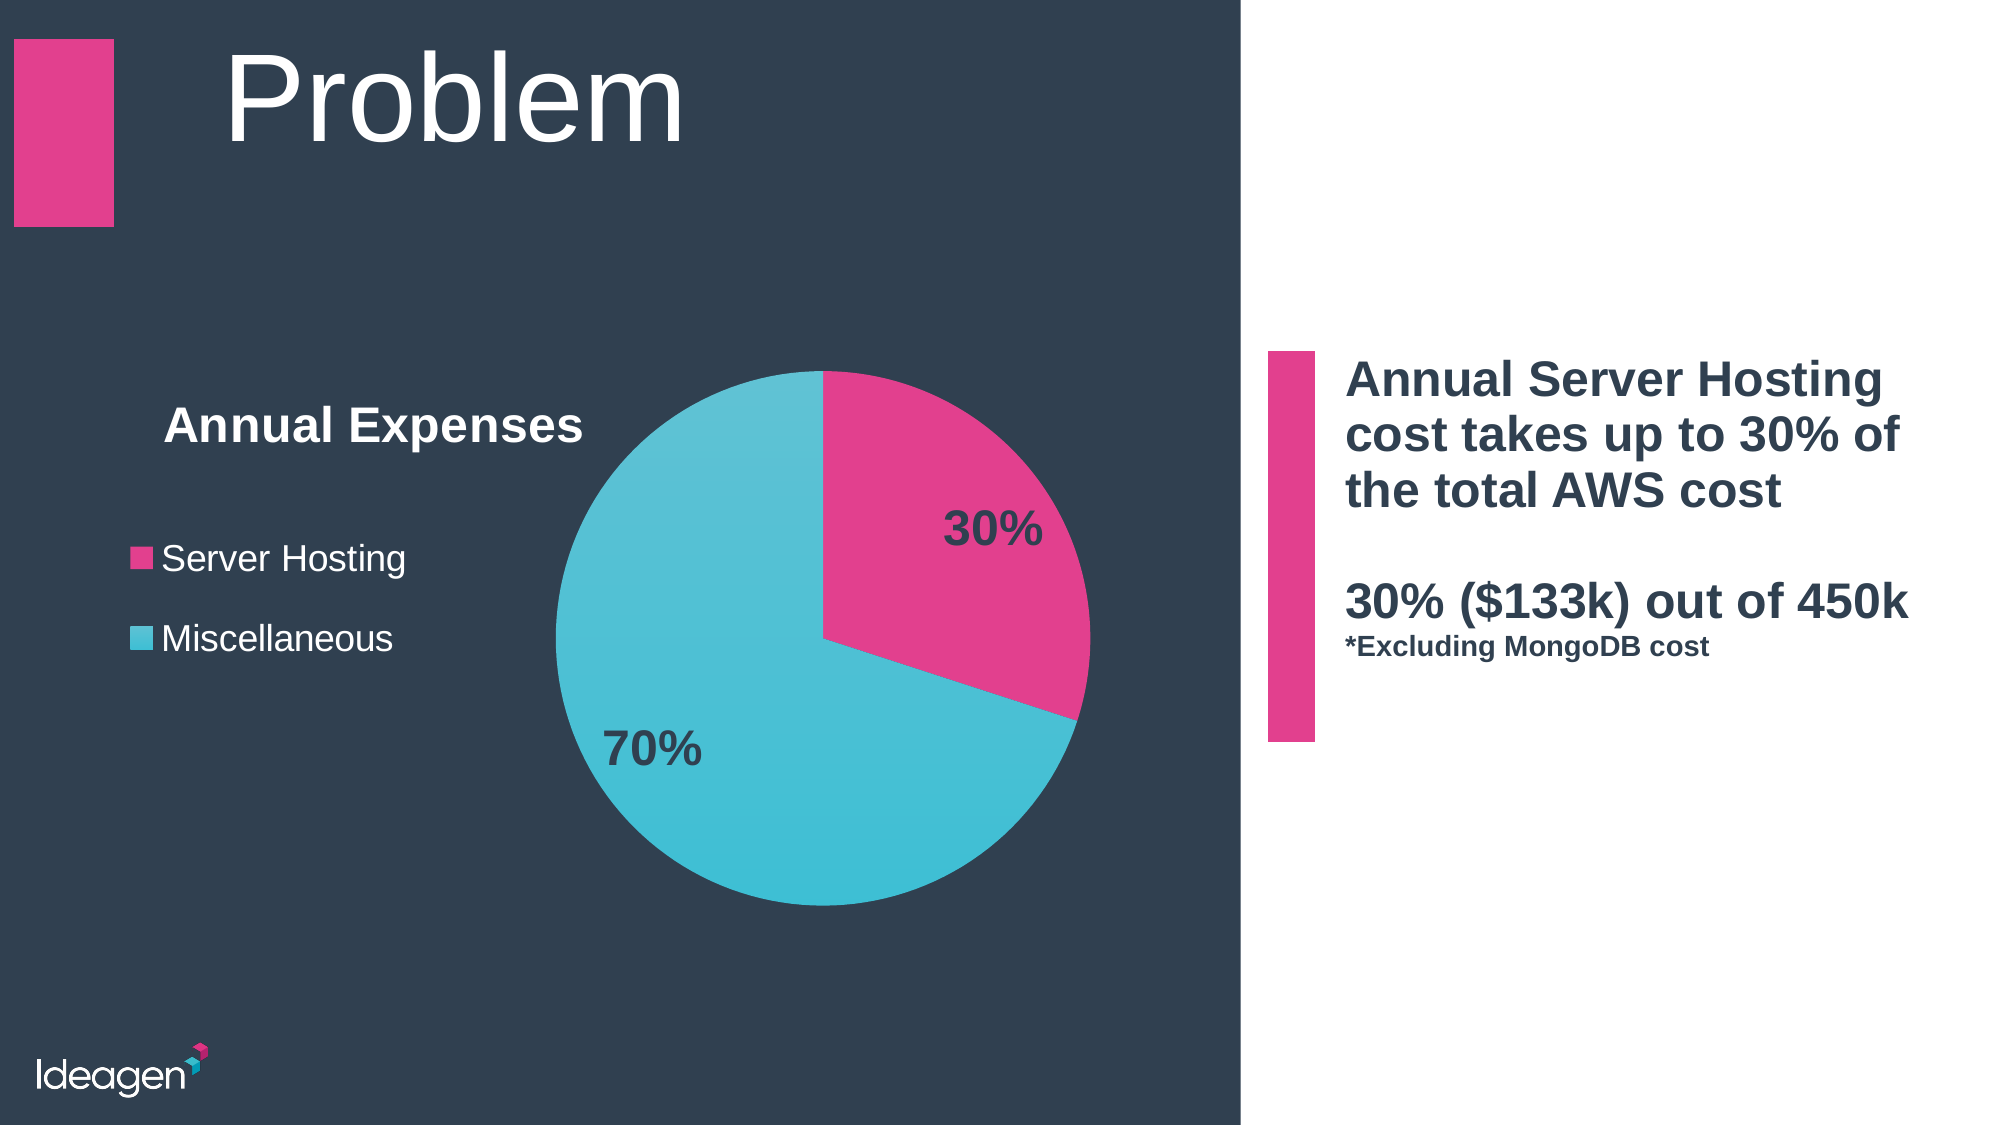

|  |  | Problem |
| --- | --- | --- |
|  |  | We serve a purpose |

### Chart: Annual Expenses

| Category | Column2 |
|---|---|
| Server Hosting | 0.3 |
| Miscellaneous | 0.7 |
|  |  | Annual Server Hosting cost takes up to 30% of the total AWS cost 30% ($133k) out of 450k \*Excluding MongoDB cost |
| --- | --- | --- |
|  |  |  |